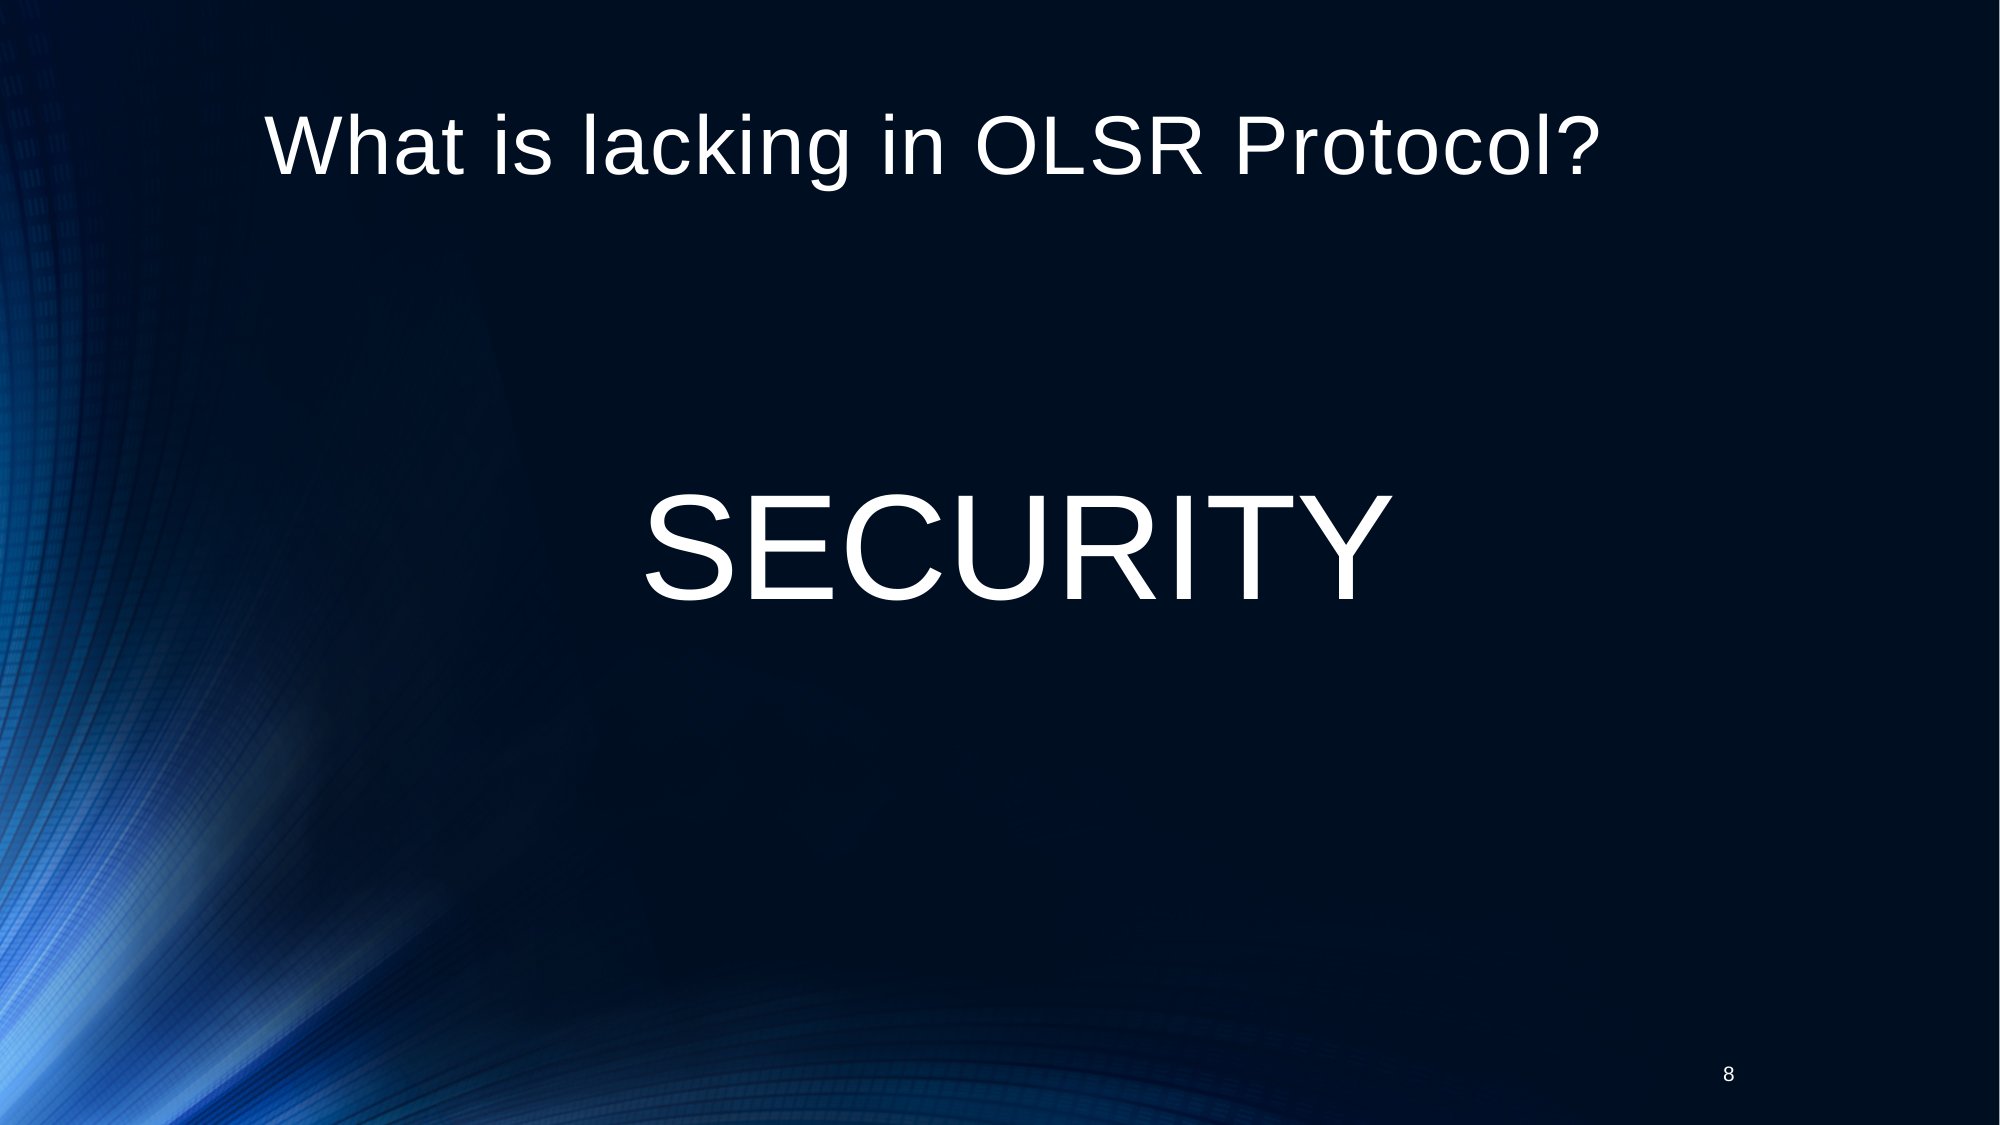

# What is lacking in OLSR Protocol?
SECURITY
8